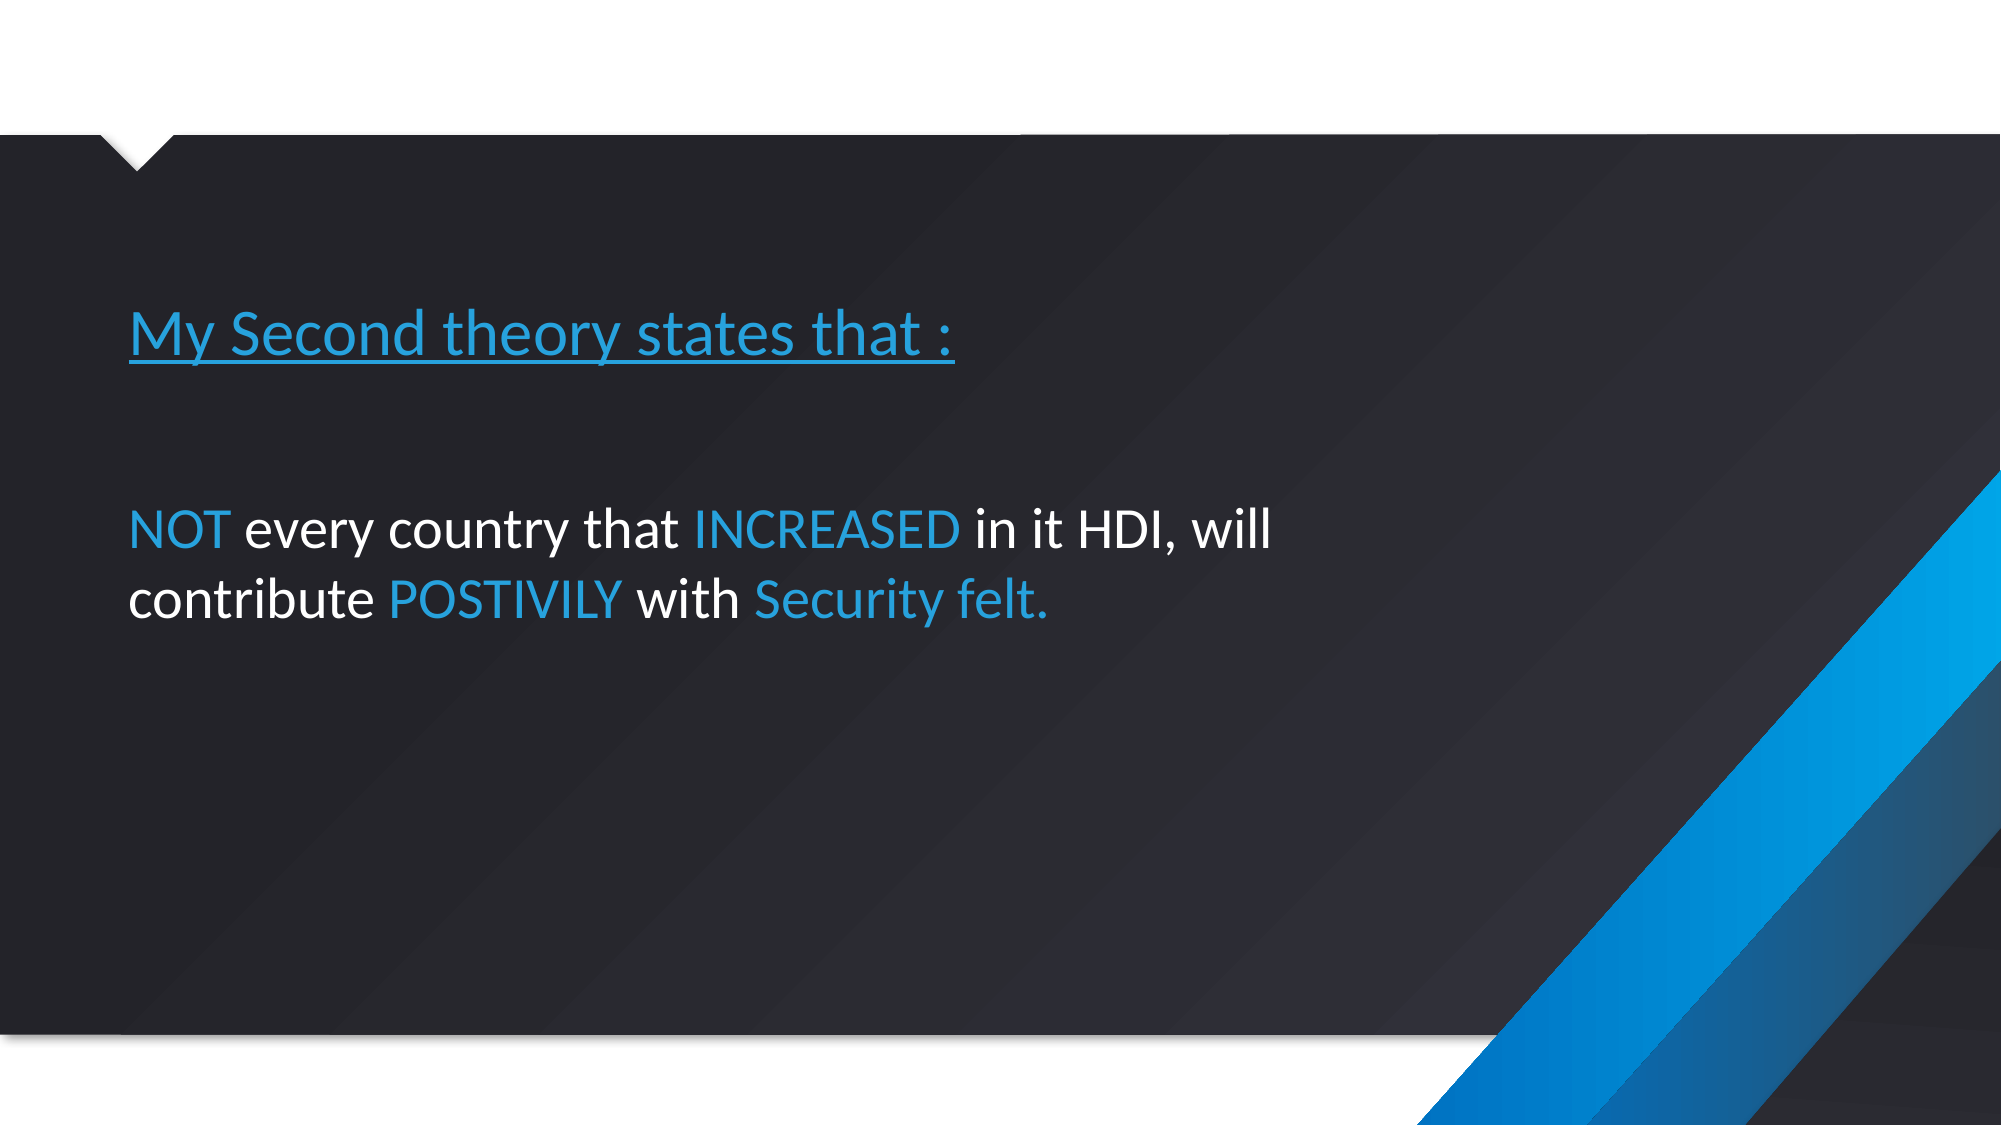

#

My Second theory states that :

NOT every country that INCREASED in it HDI, will contribute POSTIVILY with Security felt.